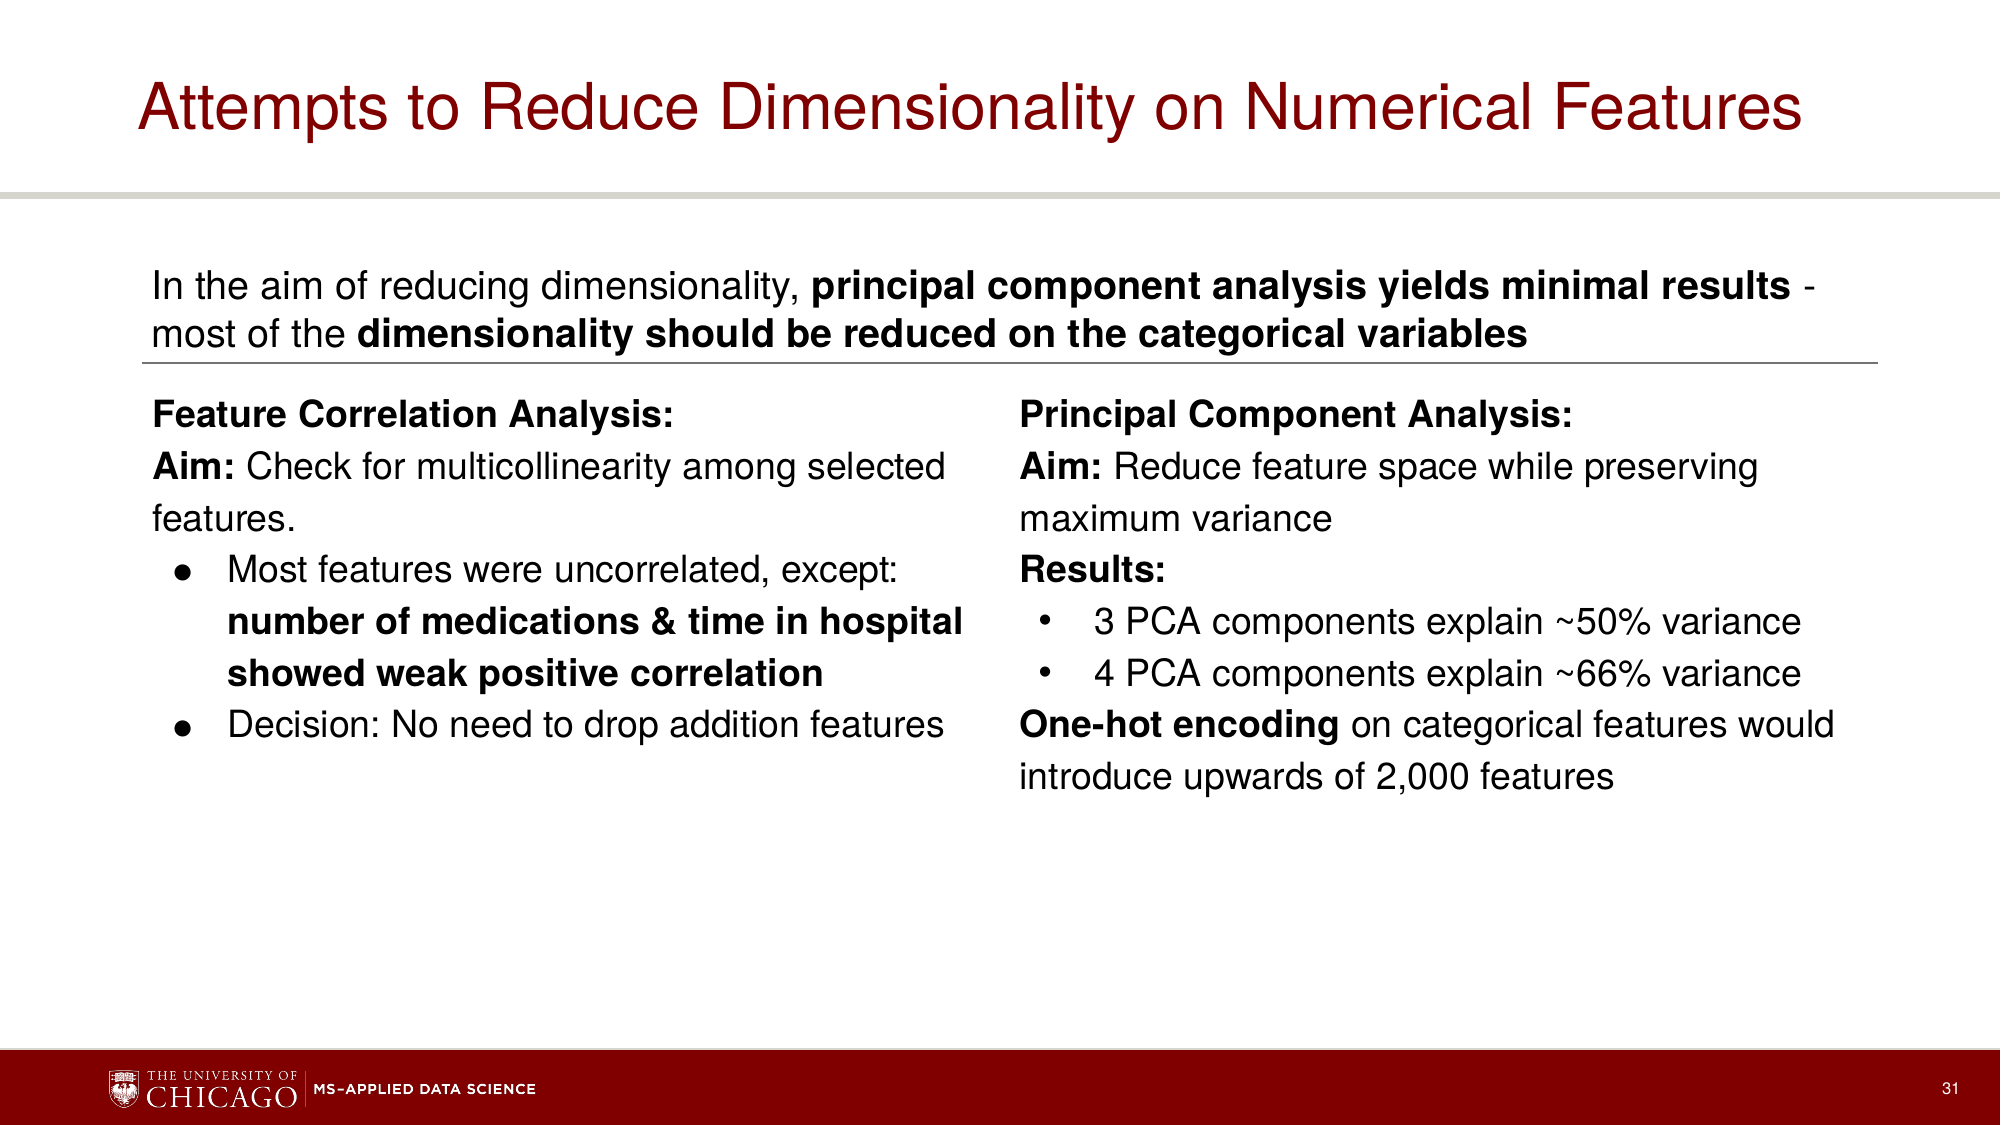

# Attempts to Reduce Dimensionality on Numerical Features
In the aim of reducing dimensionality, principal component analysis yields minimal results - most of the dimensionality should be reduced on the categorical variables

Feature Correlation Analysis:
Aim: Check for multicollinearity among selected features.
Most features were uncorrelated, except:
number of medications & time in hospital showed weak positive correlation
Decision: No need to drop addition features

Principal Component Analysis:
Aim: Reduce feature space while preserving maximum variance
Results:
3 PCA components explain ~50% variance
4 PCA components explain ~66% variance
One-hot encoding on categorical features would introduce upwards of 2,000 features
31